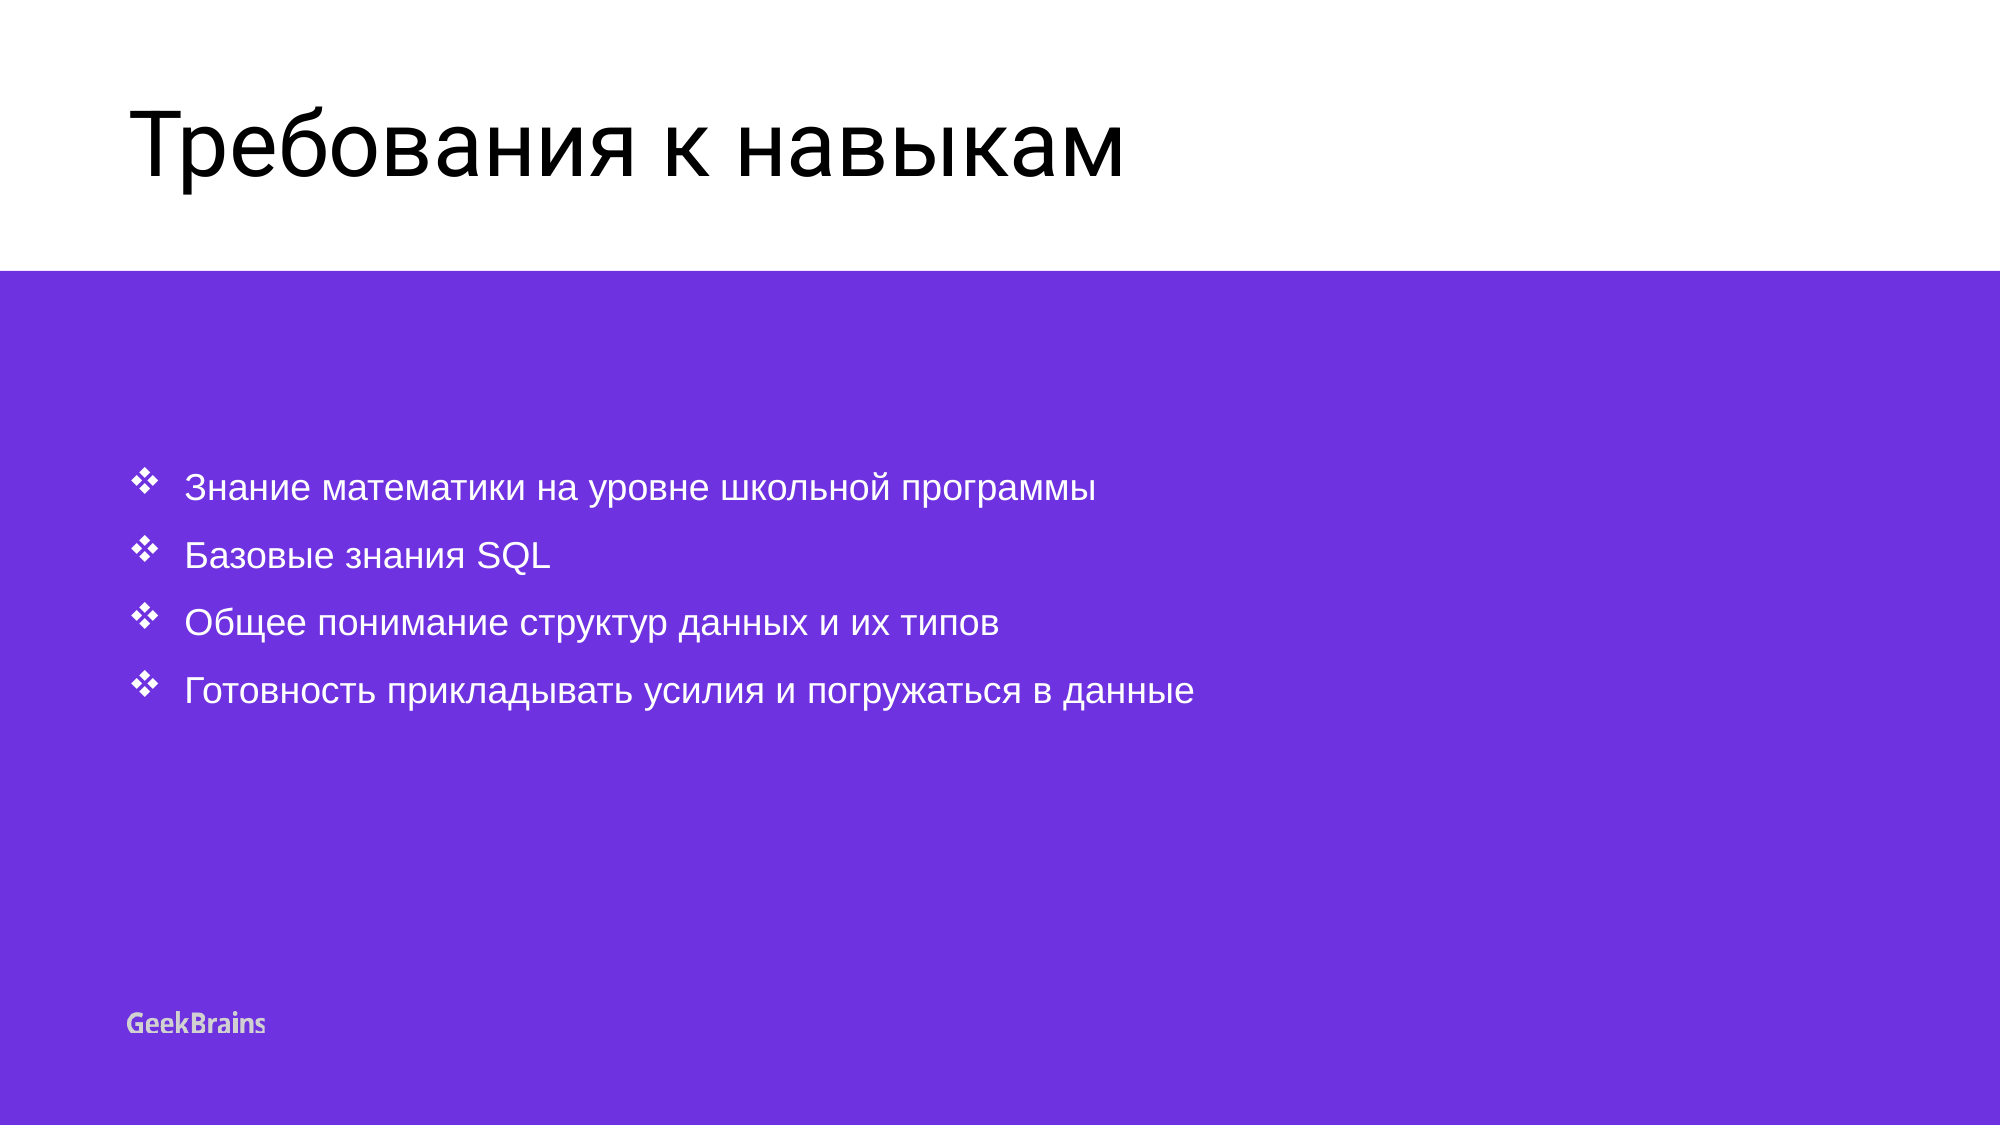

# Требования к навыкам

Знание математики на уровне школьной программы
Базовые знания SQL
Общее понимание структур данных и их типов
Готовность прикладывать усилия и погружаться в данные